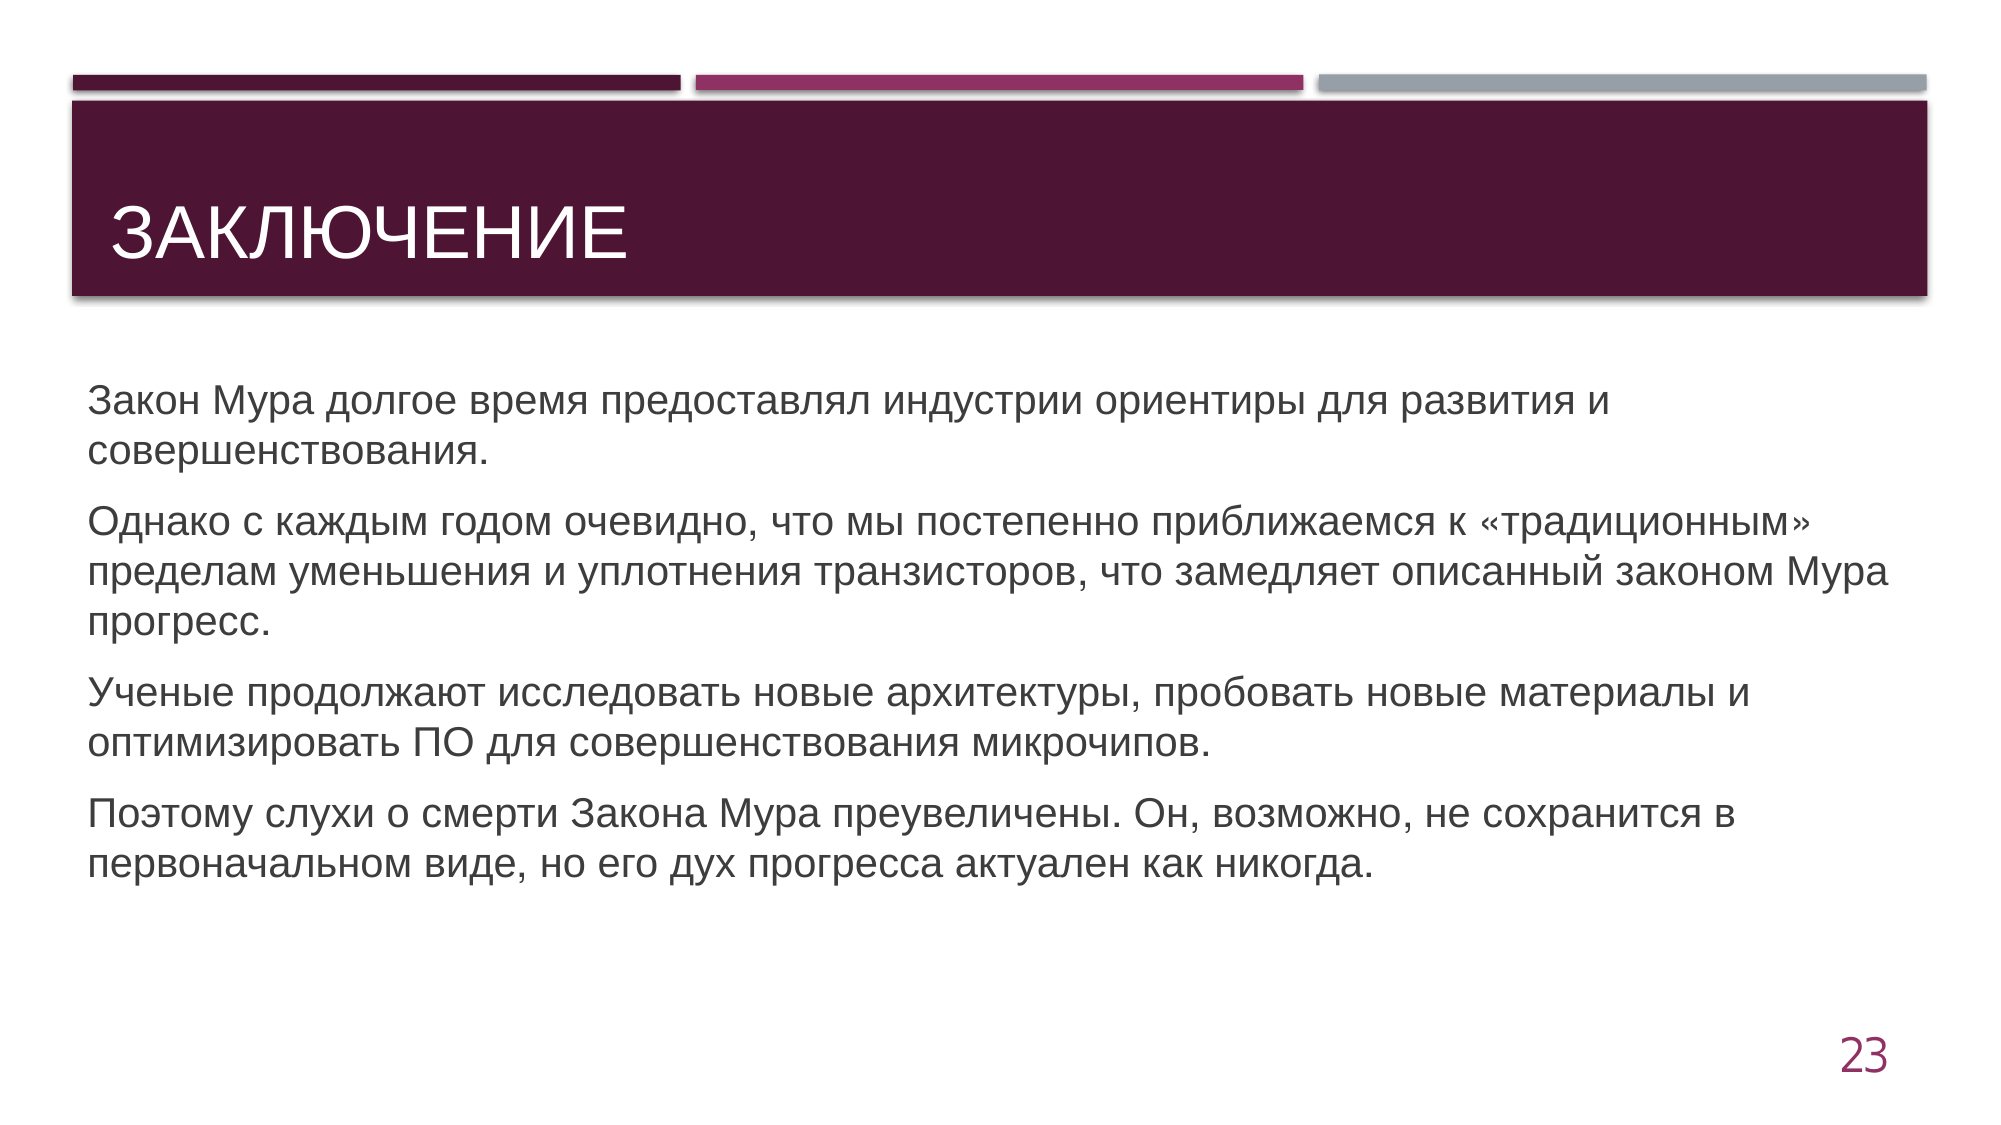

# Заключение
Закон Мура долгое время предоставлял индустрии ориентиры для развития и совершенствования.
Однако с каждым годом очевидно, что мы постепенно приближаемся к «традиционным» пределам уменьшения и уплотнения транзисторов, что замедляет описанный законом Мура прогресс.
Ученые продолжают исследовать новые архитектуры, пробовать новые материалы и оптимизировать ПО для совершенствования микрочипов.
Поэтому слухи о смерти Закона Мура преувеличены. Он, возможно, не сохранится в первоначальном виде, но его дух прогресса актуален как никогда.
23